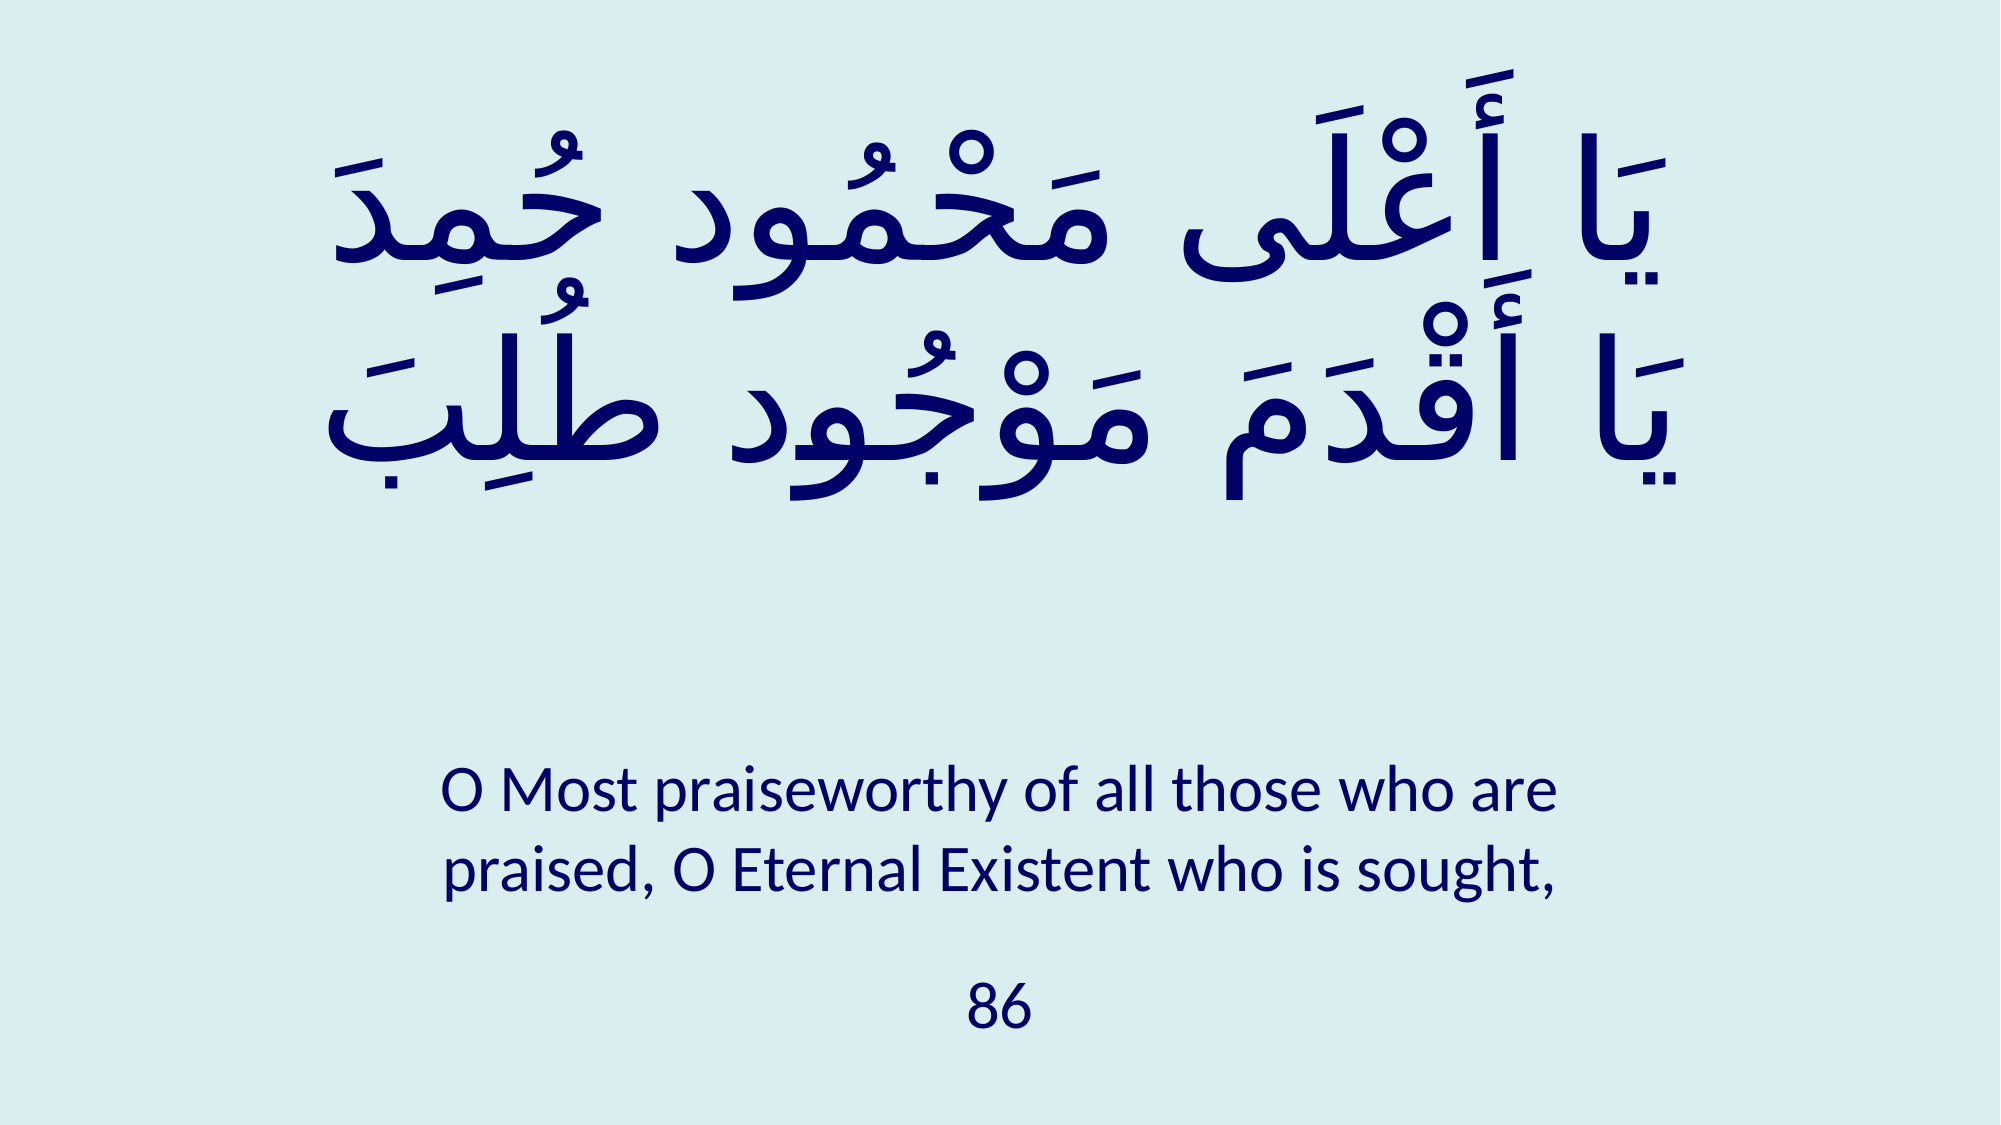

# يَا أَعْلَى مَحْمُود حُمِدَ يَا أَقْدَمَ مَوْجُود طُلِبَ
O Most praiseworthy of all those who are praised, O Eternal Existent who is sought,
86